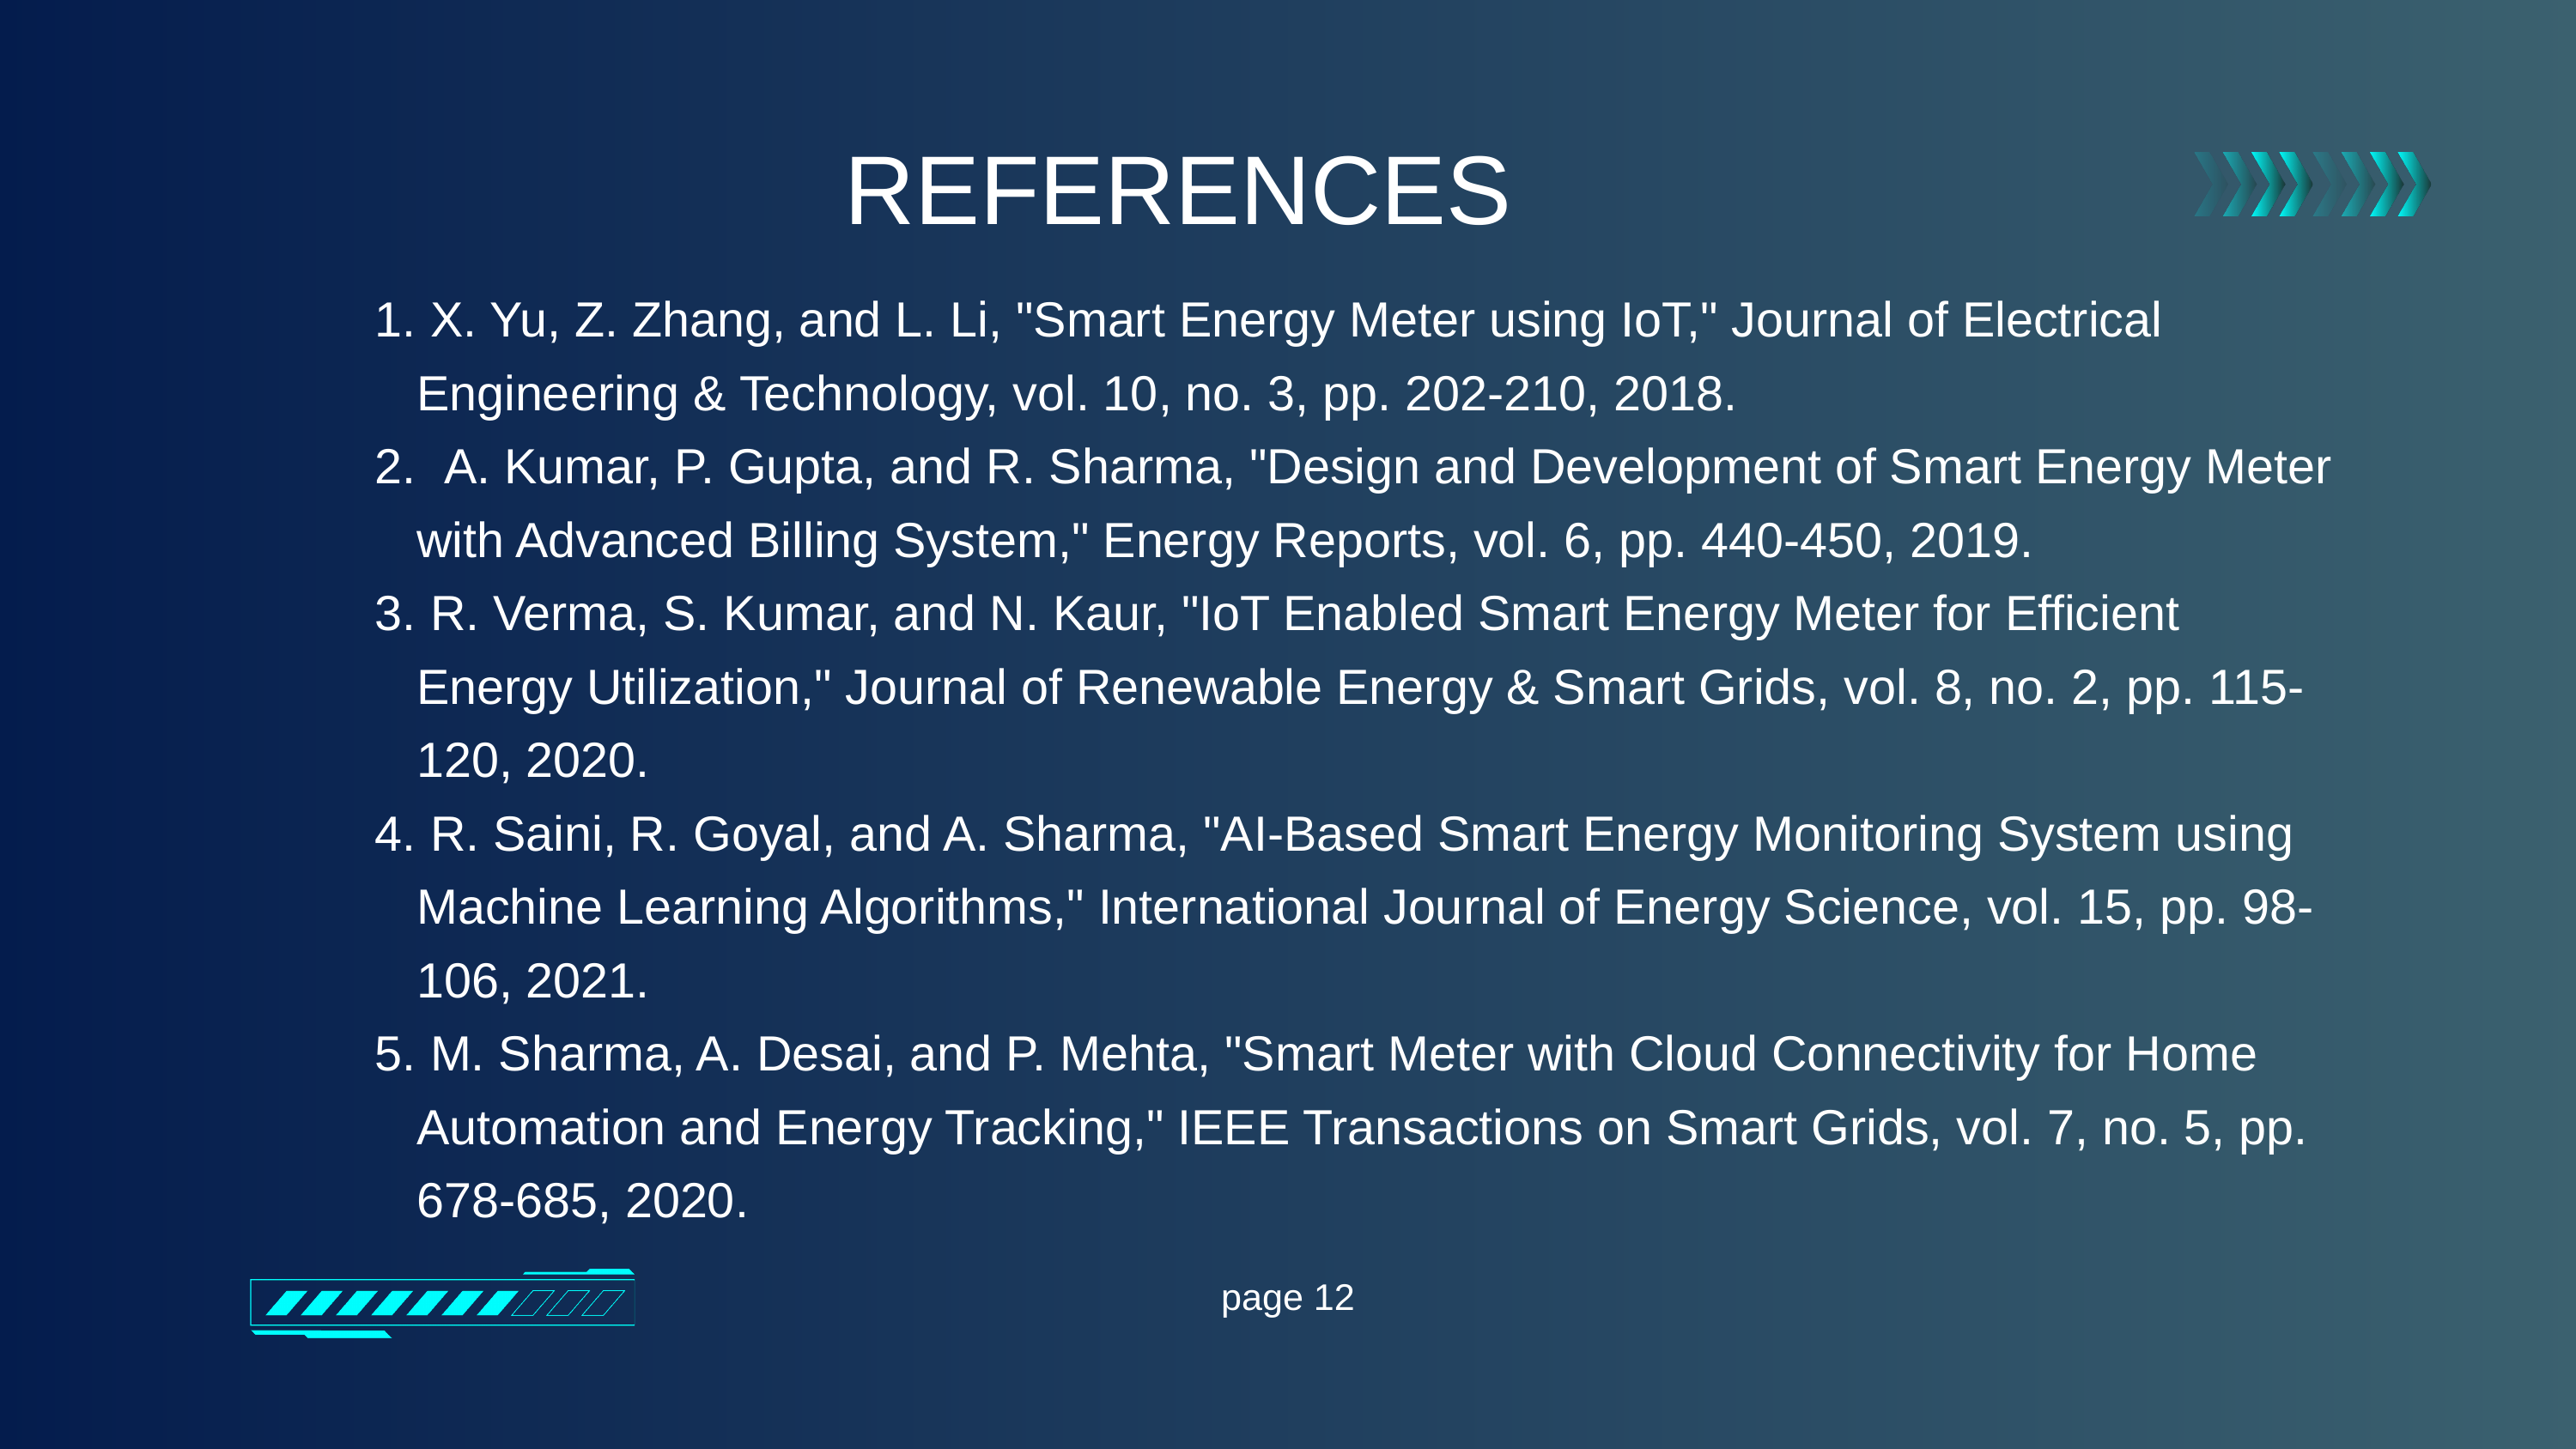

REFERENCES

 X. Yu, Z. Zhang, and L. Li, "Smart Energy Meter using IoT," Journal of Electrical Engineering & Technology, vol. 10, no. 3, pp. 202-210, 2018.
  A. Kumar, P. Gupta, and R. Sharma, "Design and Development of Smart Energy Meter with Advanced Billing System," Energy Reports, vol. 6, pp. 440-450, 2019.
 R. Verma, S. Kumar, and N. Kaur, "IoT Enabled Smart Energy Meter for Efficient Energy Utilization," Journal of Renewable Energy & Smart Grids, vol. 8, no. 2, pp. 115-120, 2020.
 R. Saini, R. Goyal, and A. Sharma, "AI-Based Smart Energy Monitoring System using Machine Learning Algorithms," International Journal of Energy Science, vol. 15, pp. 98-106, 2021.
 M. Sharma, A. Desai, and P. Mehta, "Smart Meter with Cloud Connectivity for Home Automation and Energy Tracking," IEEE Transactions on Smart Grids, vol. 7, no. 5, pp. 678-685, 2020.

page 12